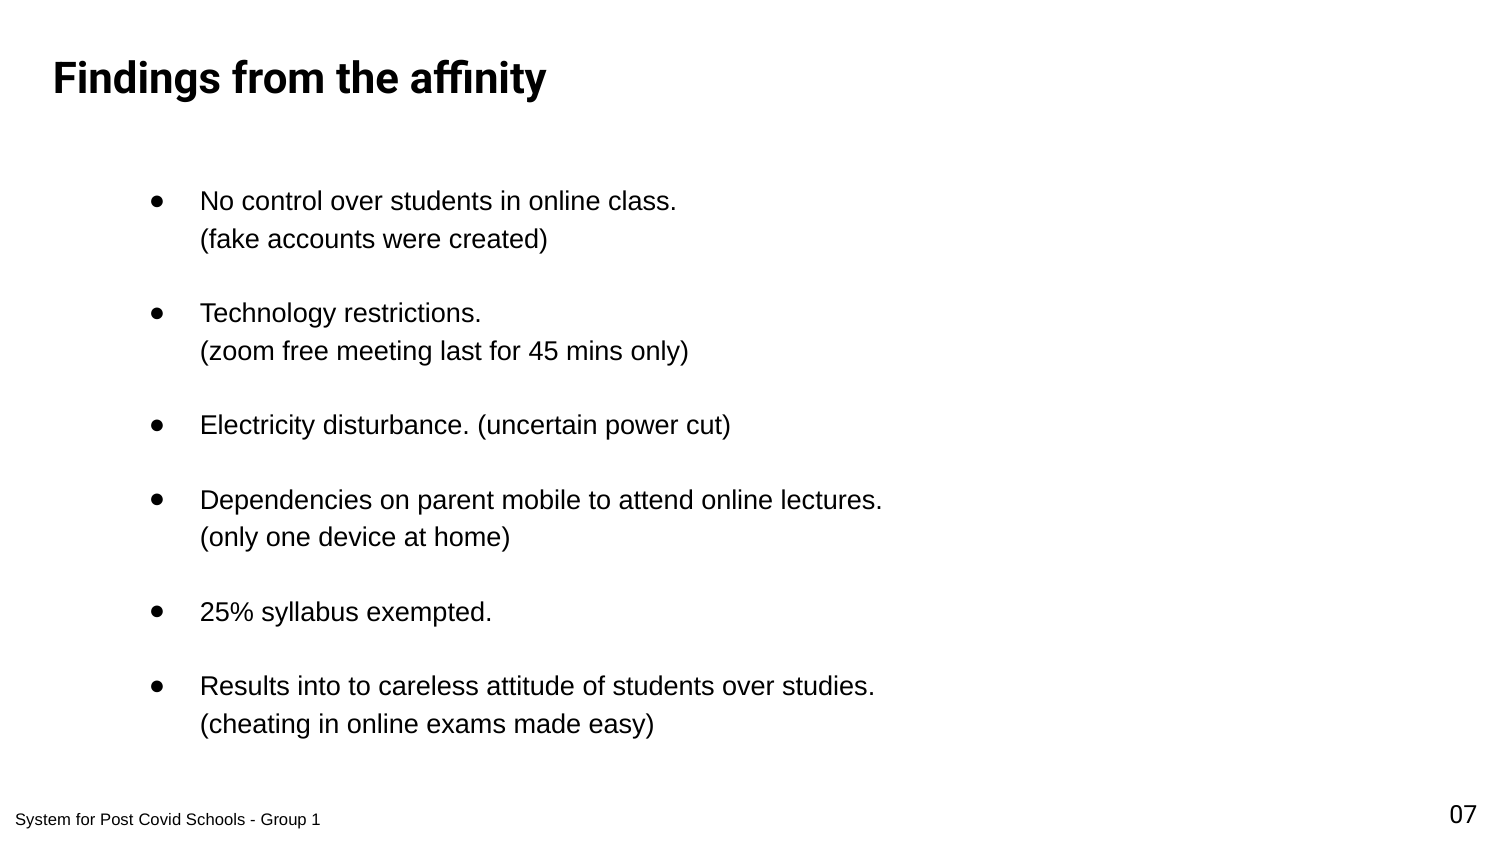

Findings from the affinity
No control over students in online class.
(fake accounts were created)

Technology restrictions.
(zoom free meeting last for 45 mins only)

Electricity disturbance. (uncertain power cut)

Dependencies on parent mobile to attend online lectures.
(only one device at home)

25% syllabus exempted.

Results into to careless attitude of students over studies.
(cheating in online exams made easy)
07
System for Post Covid Schools - Group 1